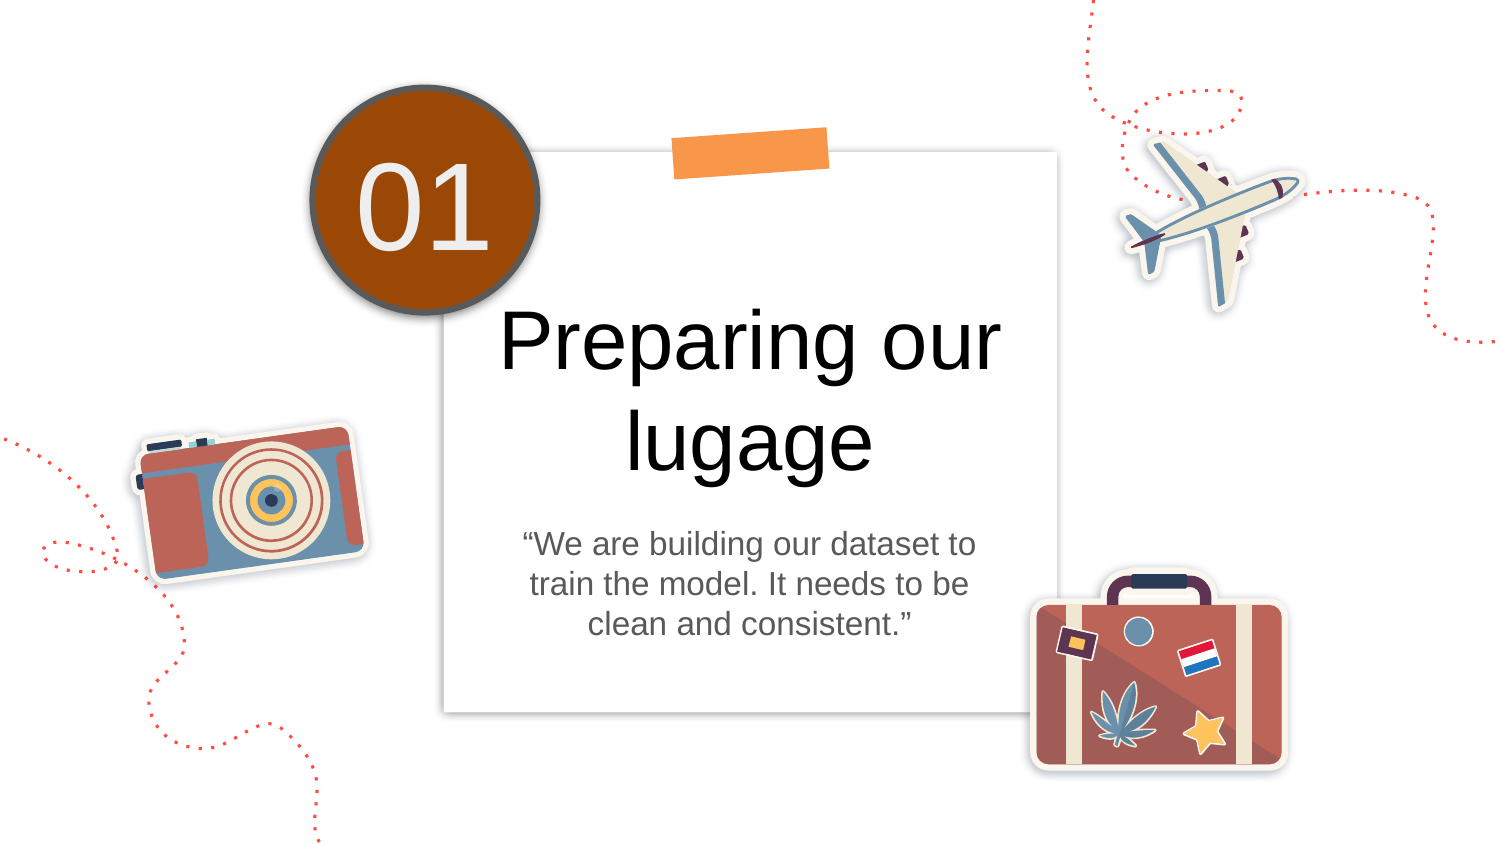

01

# Preparing our lugage

“We are building our dataset to train the model. It needs to be clean and consistent.”